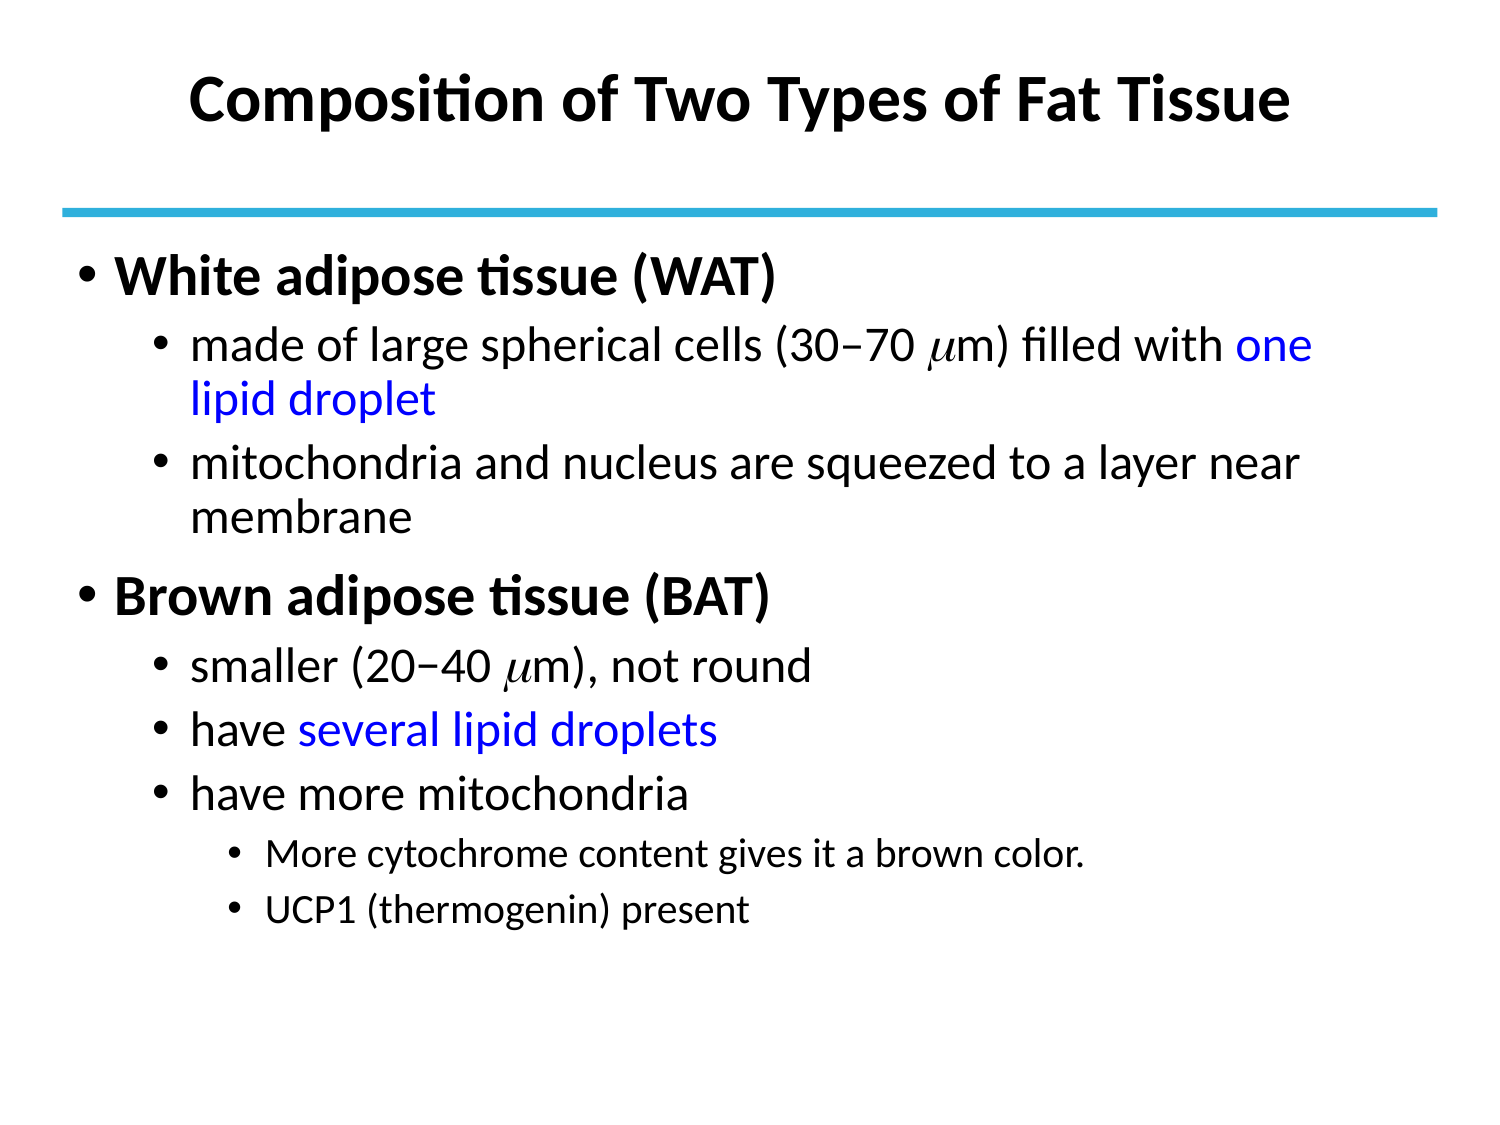

# Composition of Two Types of Fat Tissue

White adipose tissue (WAT)
made of large spherical cells (30–70 μm) filled with one lipid droplet
mitochondria and nucleus are squeezed to a layer near membrane
Brown adipose tissue (BAT)
smaller (20−40 μm), not round
have several lipid droplets
have more mitochondria
More cytochrome content gives it a brown color.
UCP1 (thermogenin) present